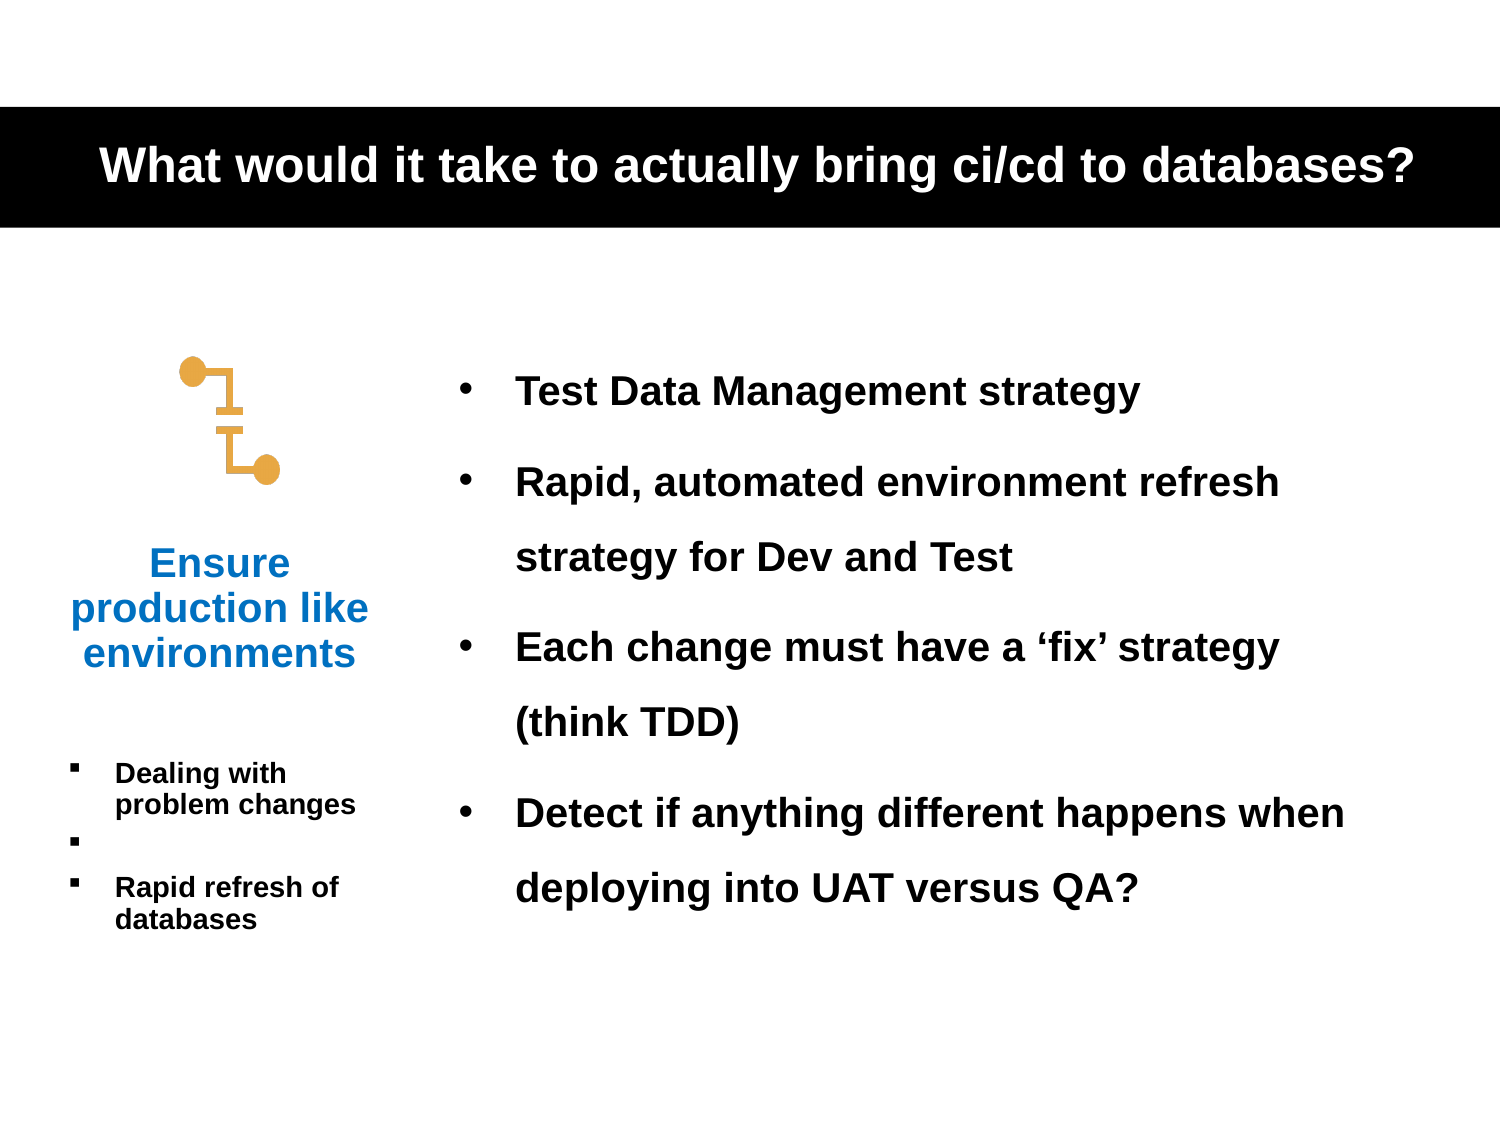

# What would it take to actually bring ci/cd to databases?

Ensure production like environments

Dealing with problem changes

Rapid refresh of databases
Test Data Management strategy
Rapid, automated environment refresh strategy for Dev and Test
Each change must have a ‘fix’ strategy (think TDD)
Detect if anything different happens when deploying into UAT versus QA?